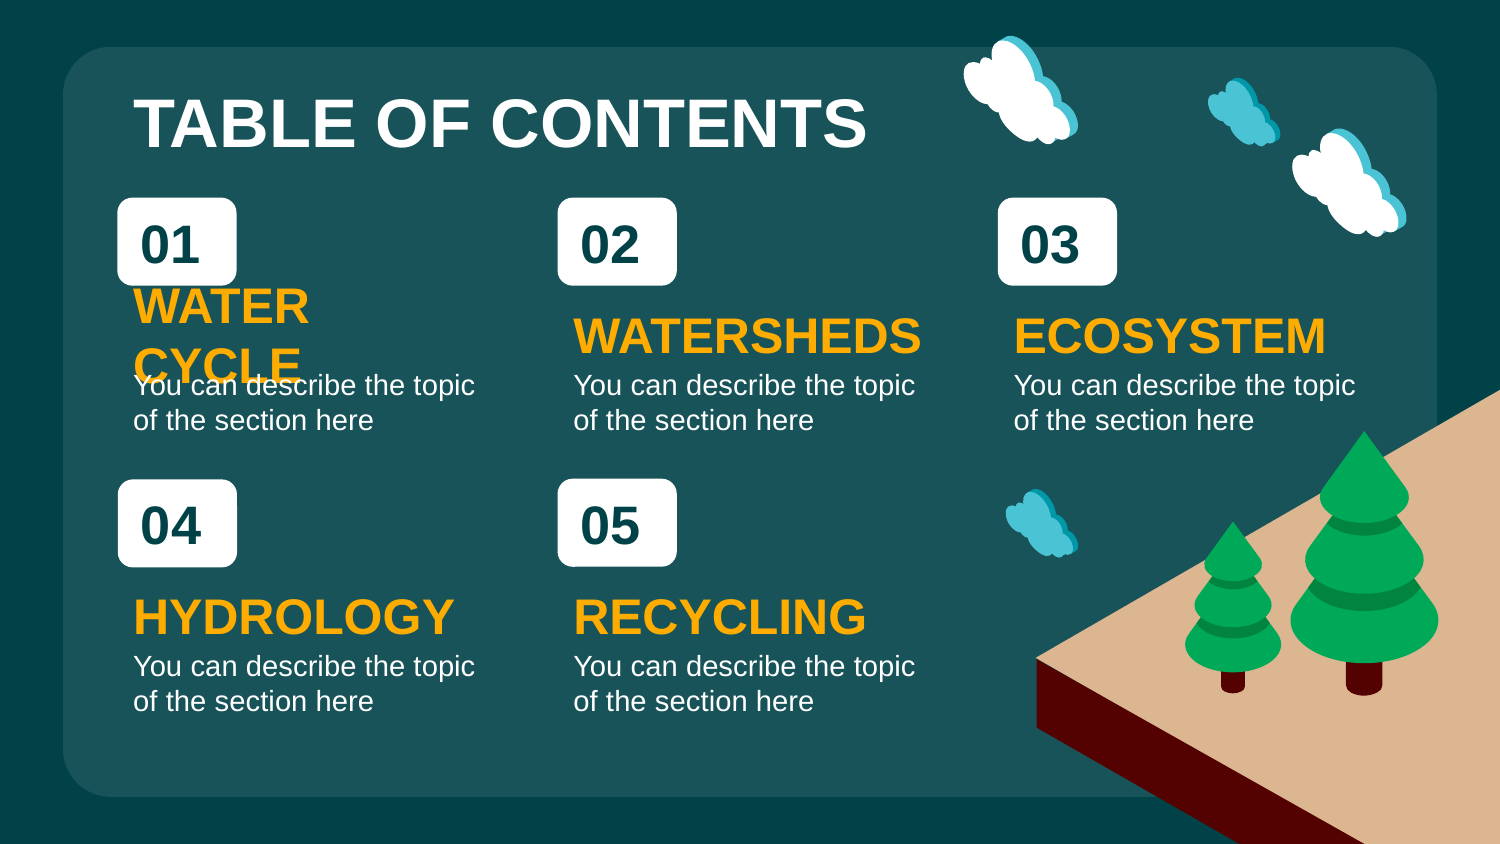

TABLE OF CONTENTS

01
02
03

# WATER CYCLE
WATERSHEDS
ECOSYSTEM
You can describe the topic of the section here
You can describe the topic of the section here
You can describe the topic of the section here

04
05

HYDROLOGY
RECYCLING
You can describe the topic of the section here
You can describe the topic of the section here